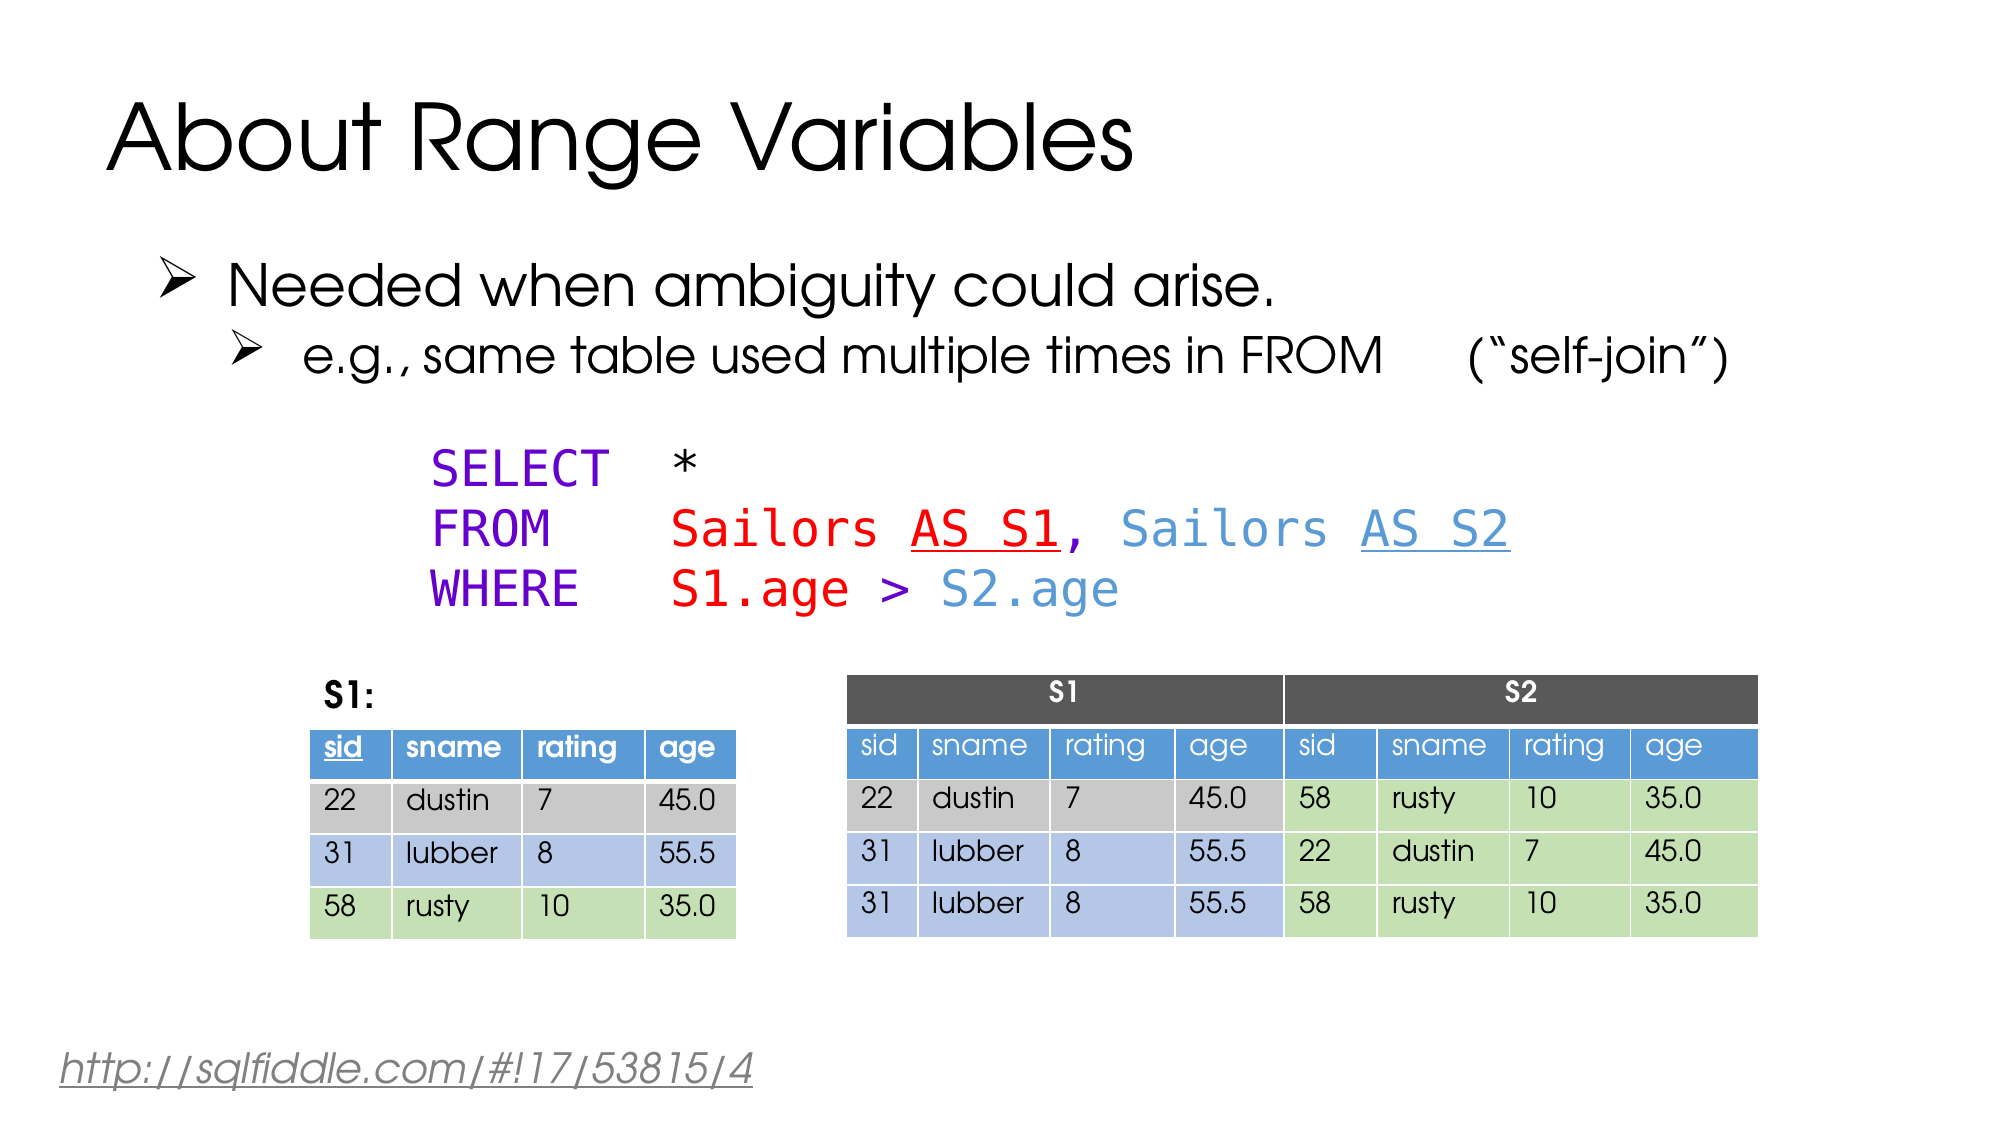

# About Range Variables
Needed when ambiguity could arise.
e.g., same table used multiple times in FROM      (“self-join”)
SELECT  *
FROM    Sailors AS S1, Sailors AS S2
WHERE   S1.age > S2.age
S1:
| S1 |  |  |  | S2 |  |  |  |
| --- | --- | --- | --- | --- | --- | --- | --- |
| sid | sname | rating | age | sid | sname | rating | age |
| 22 | dustin | 7 | 45.0 | 58 | rusty | 10 | 35.0 |
| 31 | lubber | 8 | 55.5 | 22 | dustin | 7 | 45.0 |
| 31 | lubber | 8 | 55.5 | 58 | rusty | 10 | 35.0 |
| sid | sname | rating | age |
| --- | --- | --- | --- |
| 22 | dustin | 7 | 45.0 |
| 31 | lubber | 8 | 55.5 |
| 58 | rusty | 10 | 35.0 |
http://sqlfiddle.com/#!17/53815/4